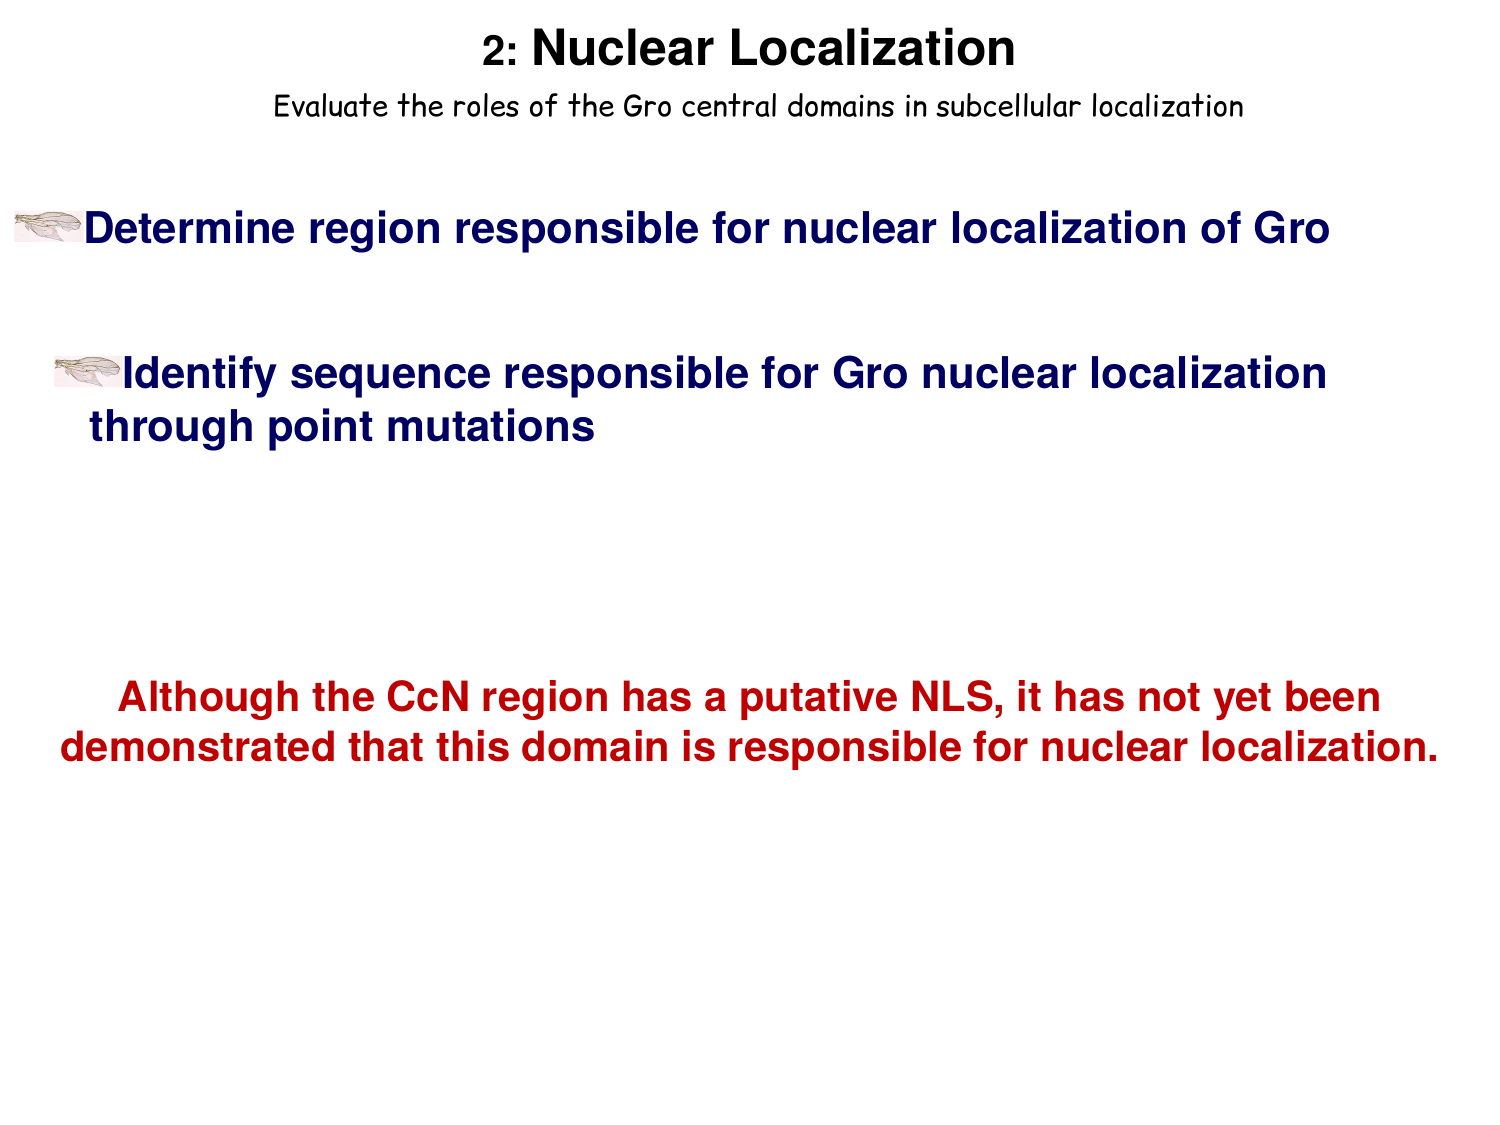

# 2: Nuclear Localization Evaluate the roles of the Gro central domains in subcellular localization

Determine region responsible for nuclear localization of Gro

Identify sequence responsible for Gro nuclear localization through point mutations

Although the CcN region has a putative NLS, it has not yet been demonstrated that this domain is responsible for nuclear localization.